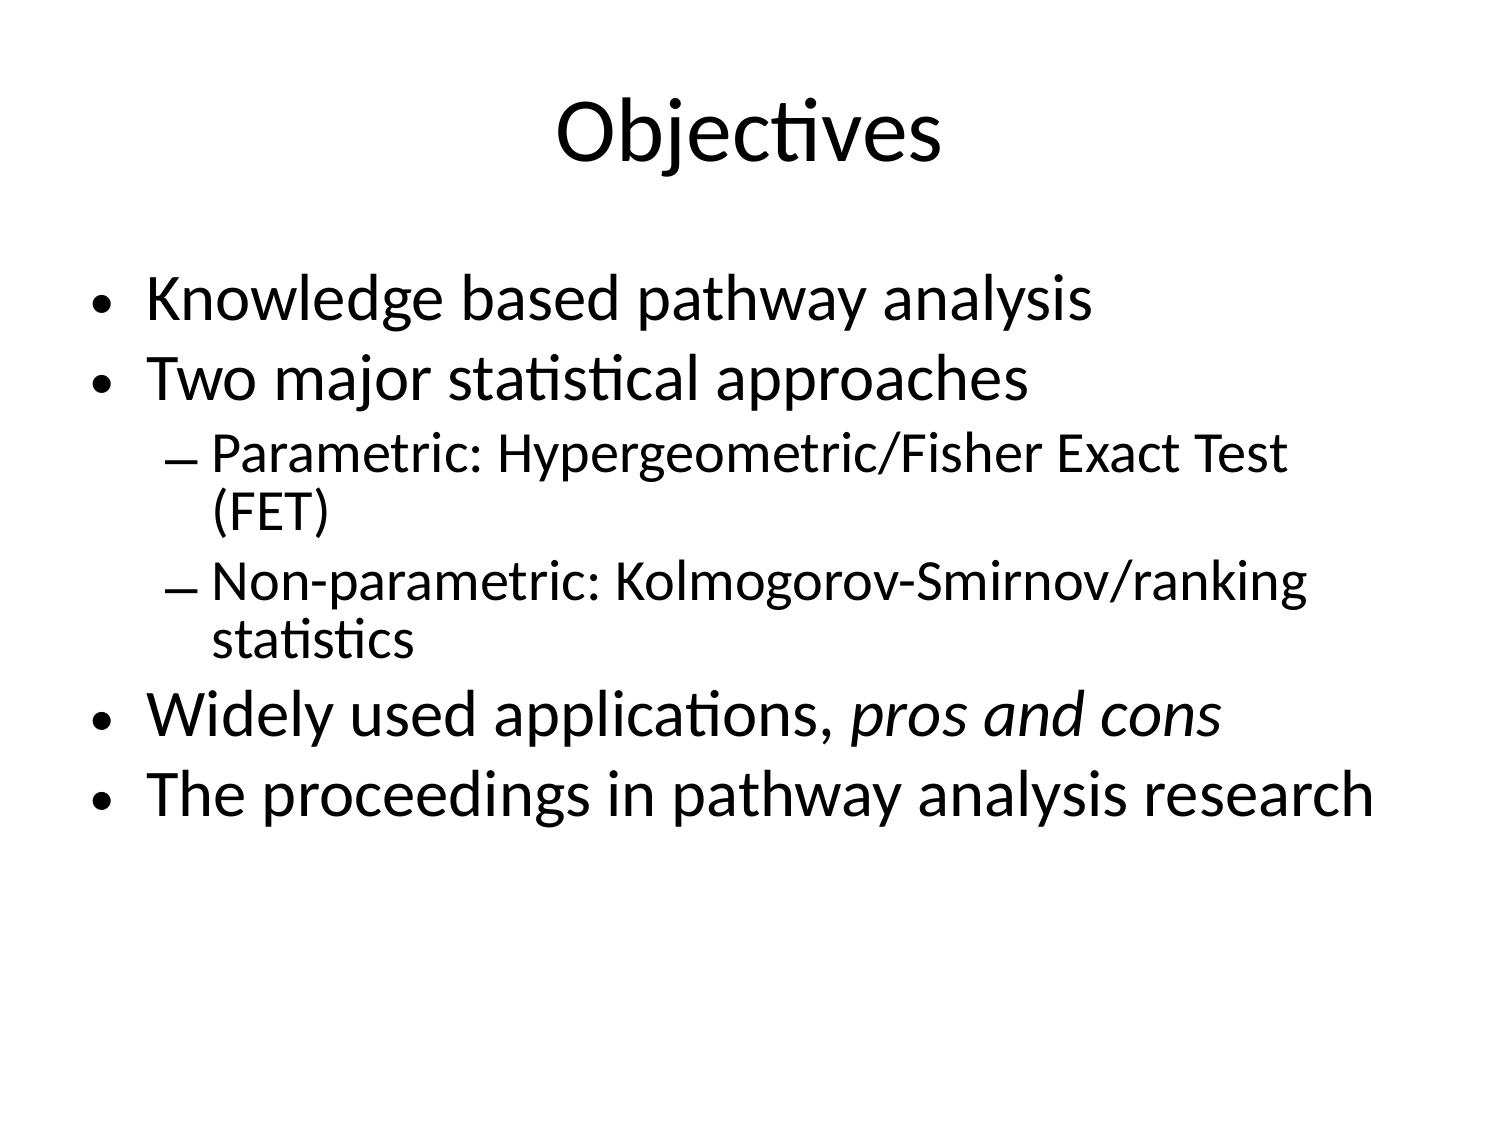

# Objectives
Knowledge based pathway analysis
Two major statistical approaches
Parametric: Hypergeometric/Fisher Exact Test (FET)
Non-parametric: Kolmogorov-Smirnov/ranking statistics
Widely used applications, pros and cons
The proceedings in pathway analysis research